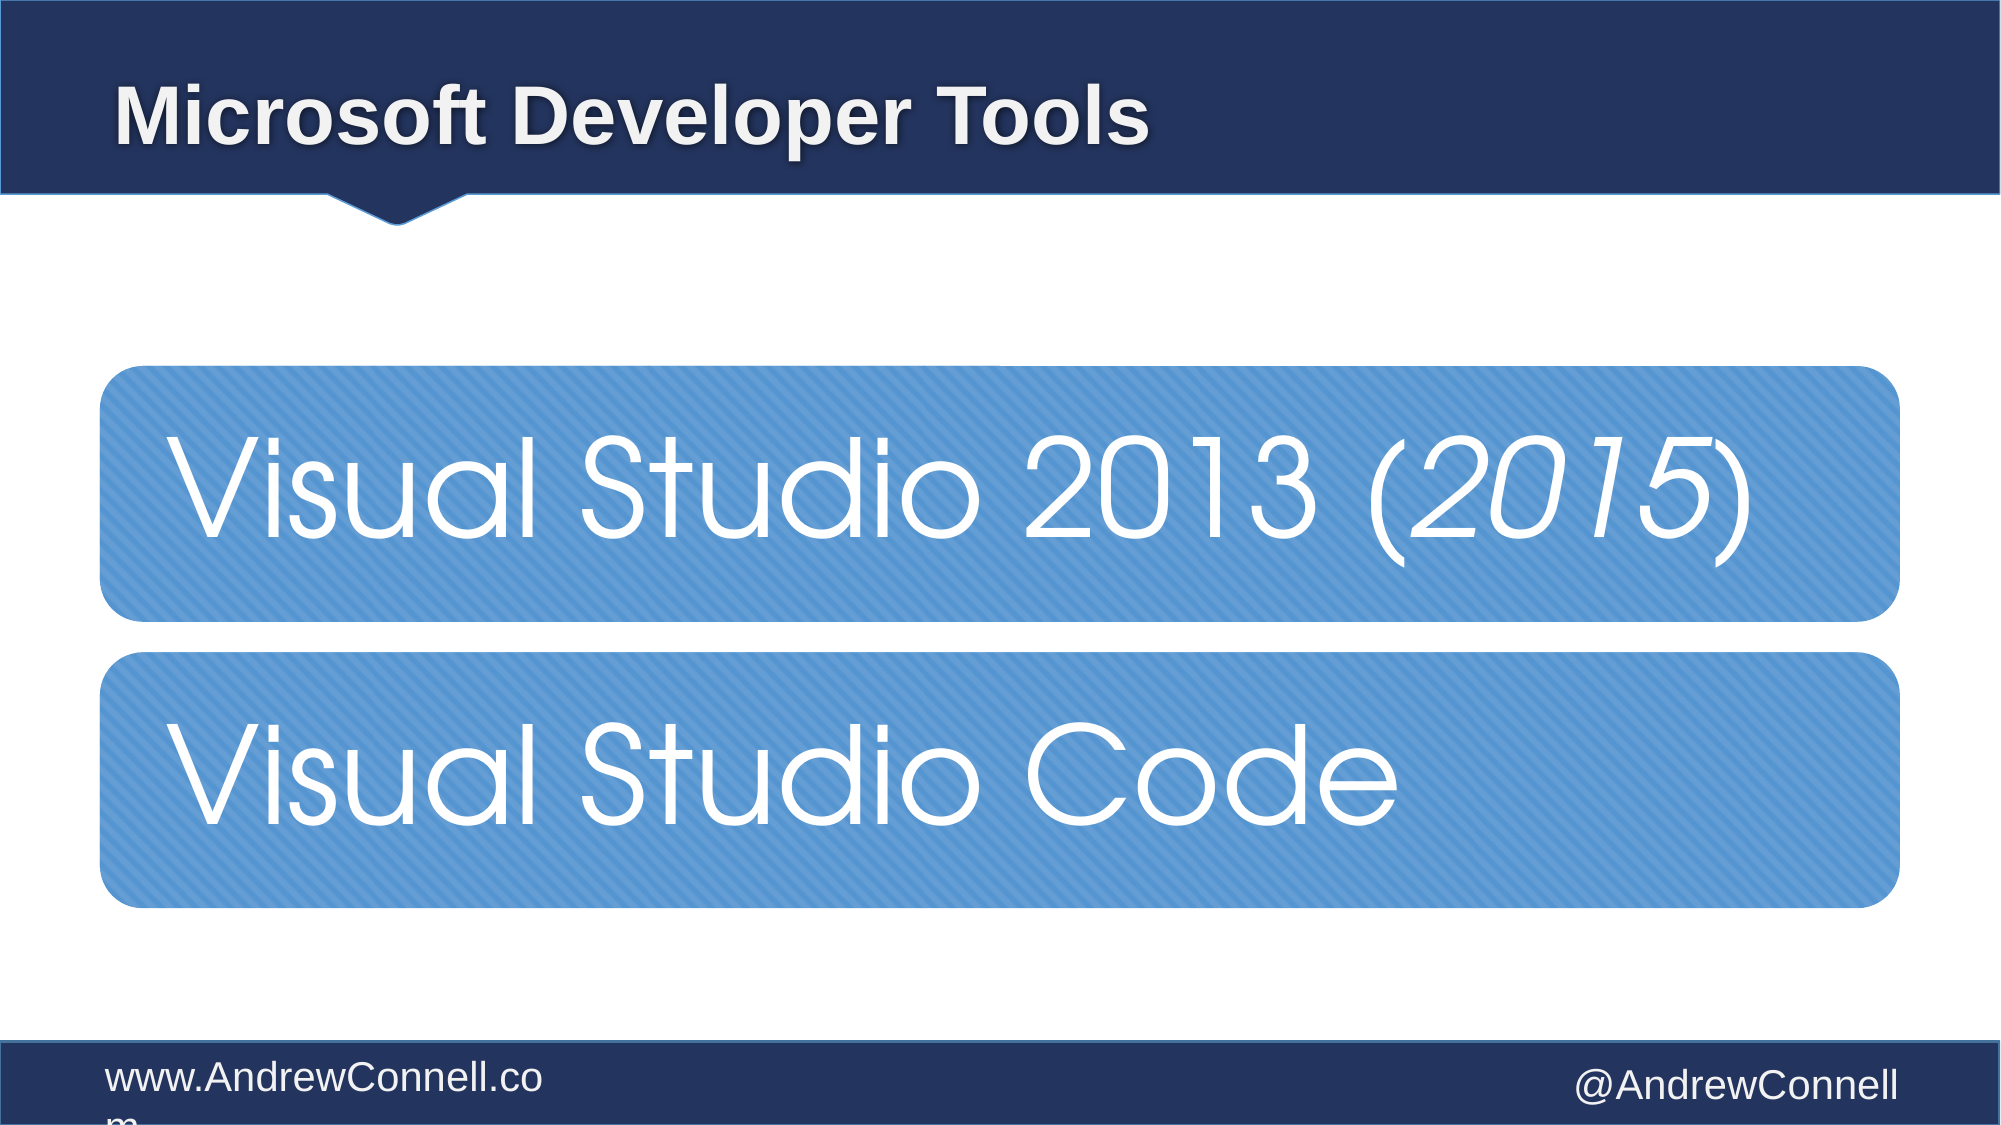

# Microsoft Developer Tools
Visual Studio 2013 (2015)
Visual Studio Code